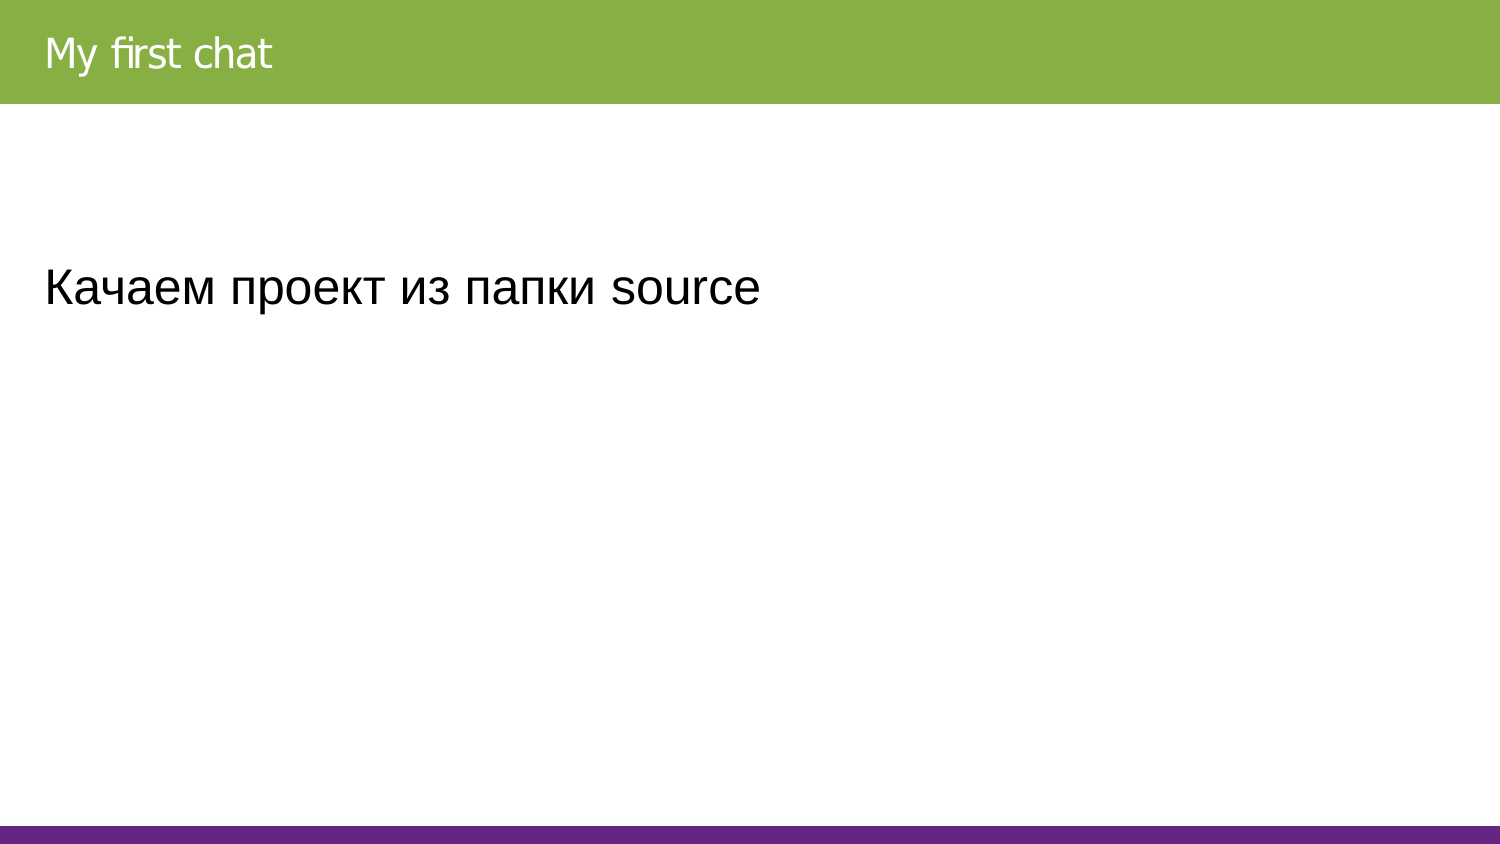

My first chat

Качаем проект из папки source